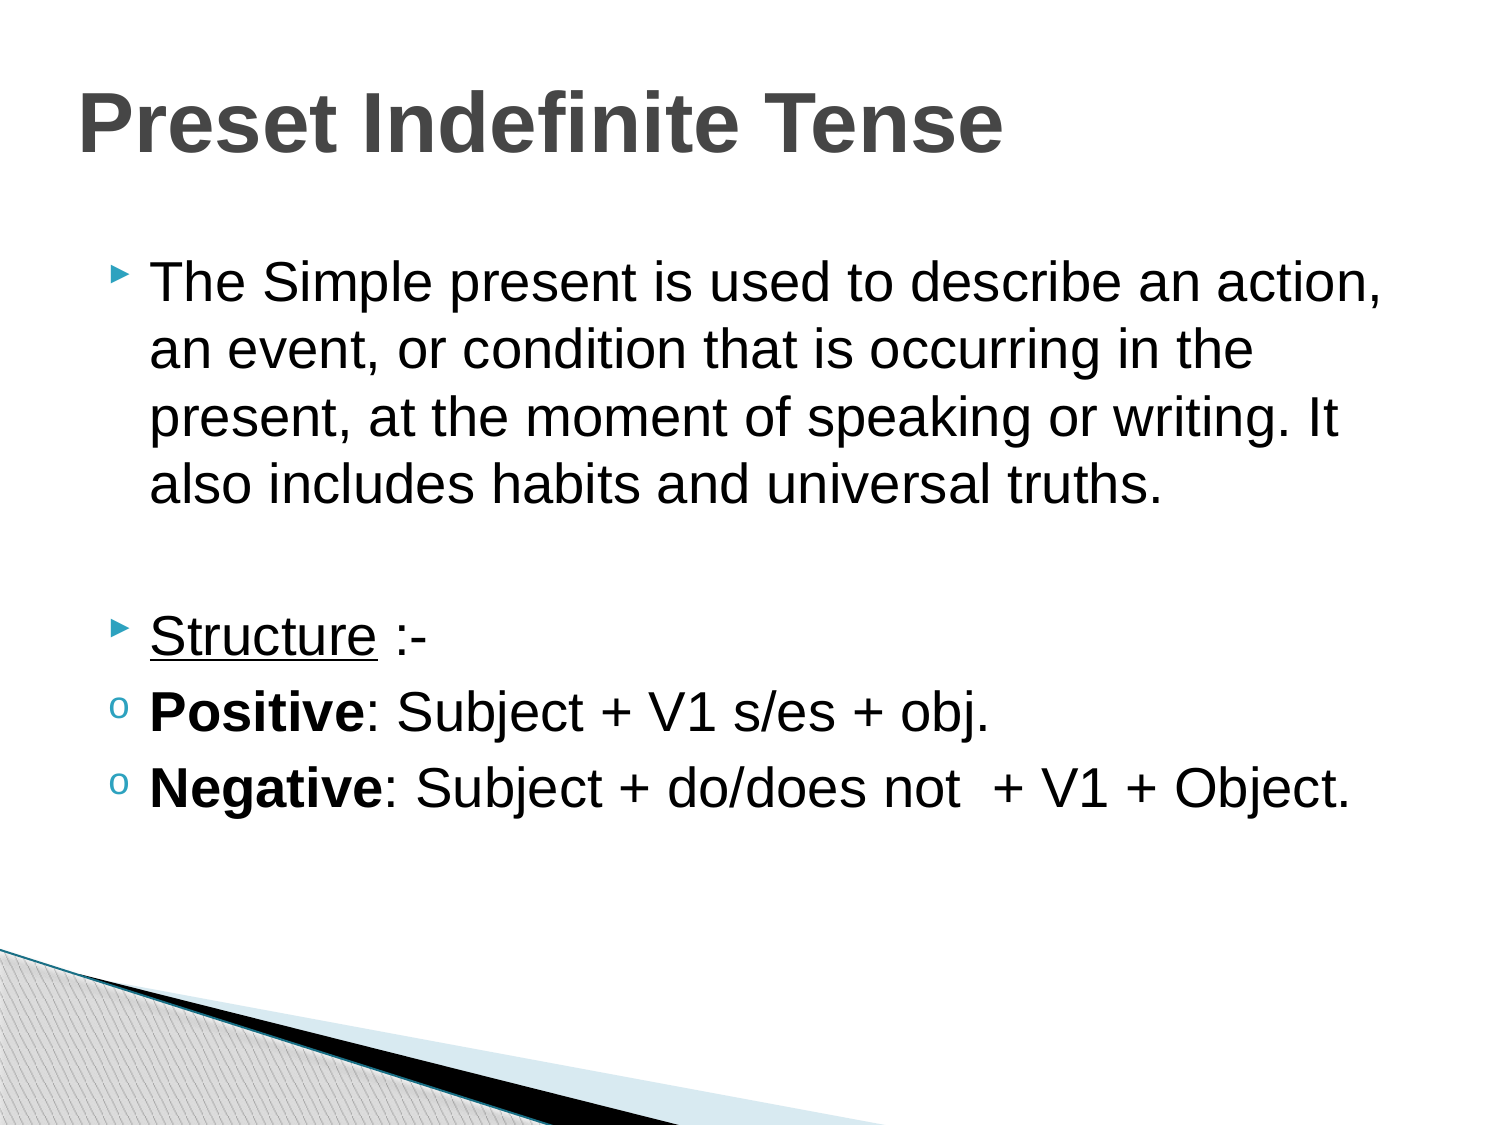

# Preset Indefinite Tense
The Simple present is used to describe an action, an event, or condition that is occurring in the present, at the moment of speaking or writing. It also includes habits and universal truths.

Structure :-
Positive: Subject + V1 s/es + obj.
Negative: Subject + do/does not  + V1 + Object.